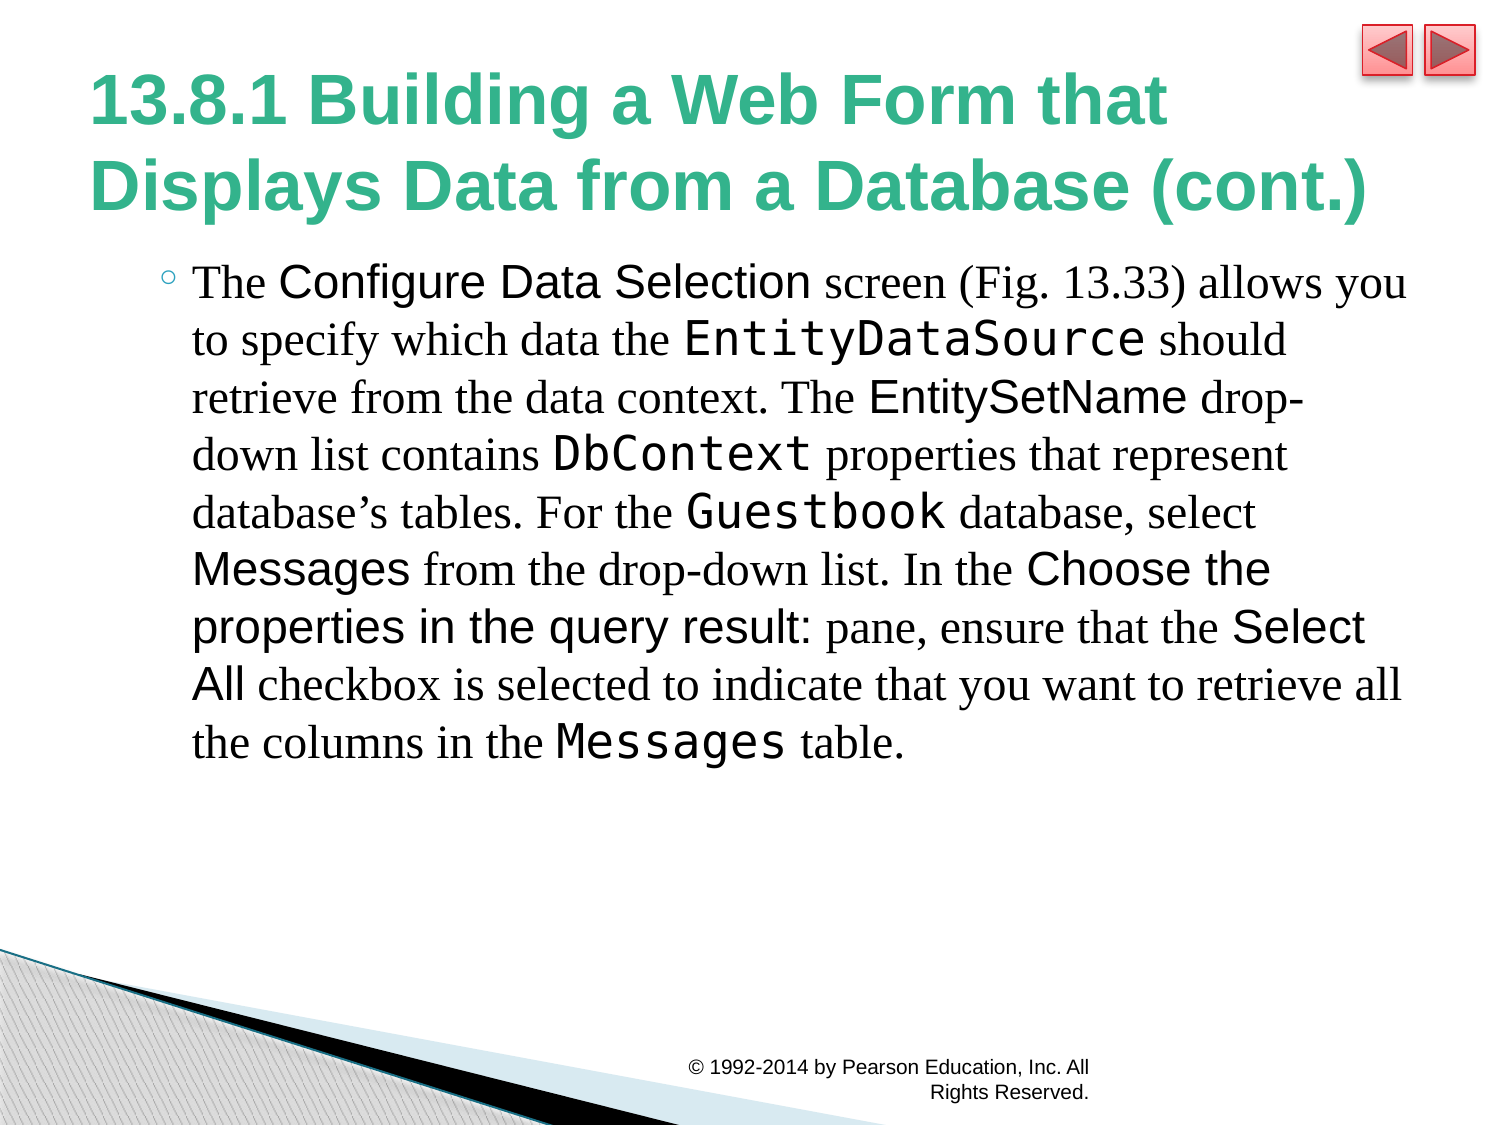

# 13.8.1 Building a Web Form that Displays Data from a Database (cont.)
The Configure Data Selection screen (Fig. 13.33) allows you to specify which data the EntityDataSource should retrieve from the data context. The EntitySetName drop-down list contains DbContext properties that represent database’s tables. For the Guestbook database, select Messages from the drop-down list. In the Choose the properties in the query result: pane, ensure that the Select All checkbox is selected to indicate that you want to retrieve all the columns in the Messages table.
© 1992-2014 by Pearson Education, Inc. All Rights Reserved.